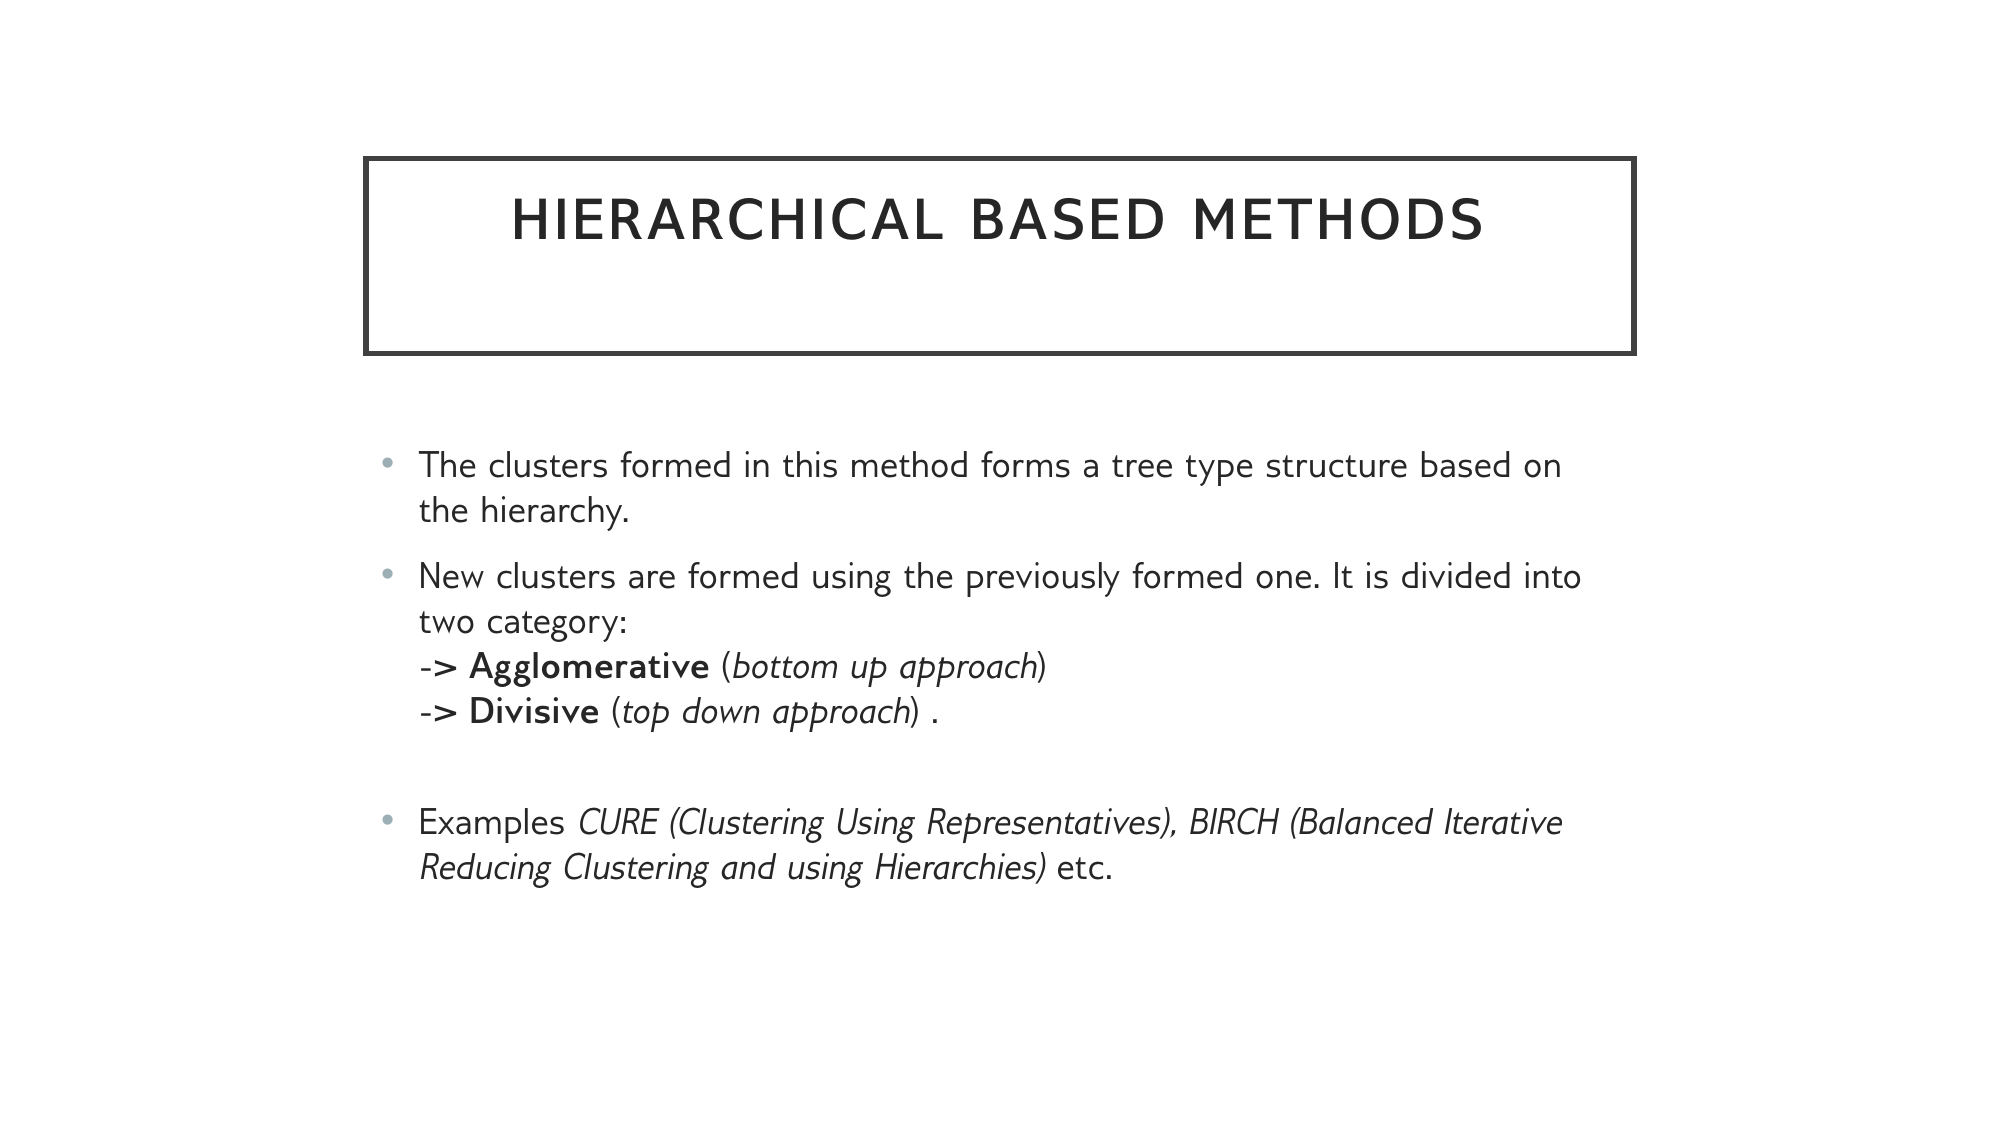

# Hierarchical Based Methods
The clusters formed in this method forms a tree type structure based on the hierarchy.
New clusters are formed using the previously formed one. It is divided into two category:
-> Agglomerative (bottom up approach)
-> Divisive (top down approach) .
Examples CURE (Clustering Using Representatives), BIRCH (Balanced Iterative Reducing Clustering and using Hierarchies) etc.